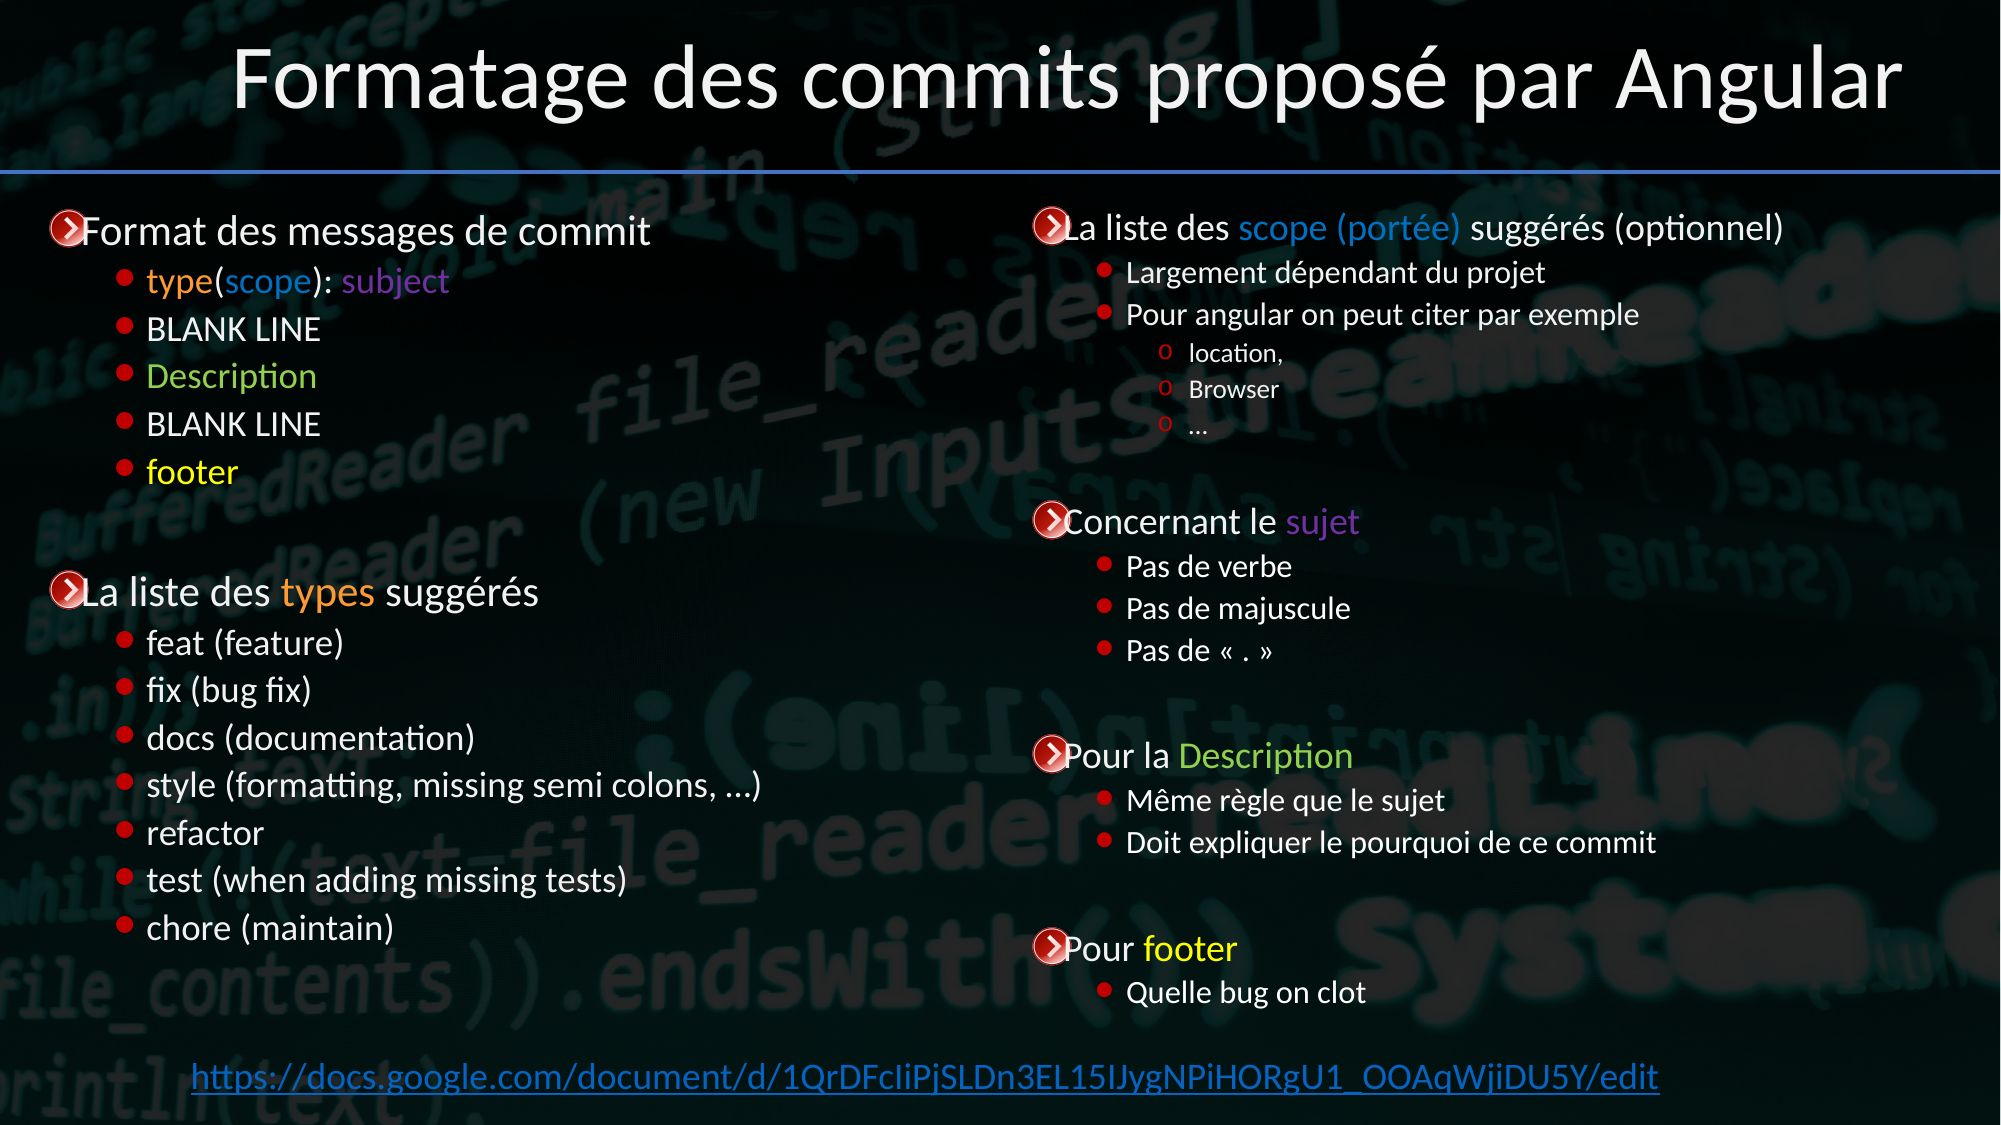

# Formatage des commits proposé par Angular
La liste des scope (portée) suggérés (optionnel)
Largement dépendant du projet
Pour angular on peut citer par exemple
location,
Browser
…

Concernant le sujet
Pas de verbe
Pas de majuscule
Pas de « . »

Pour la Description
Même règle que le sujet
Doit expliquer le pourquoi de ce commit

Pour footer
Quelle bug on clot

Format des messages de commit
type(scope): subject
BLANK LINE
Description
BLANK LINE
footer

La liste des types suggérés
feat (feature)
fix (bug fix)
docs (documentation)
style (formatting, missing semi colons, …)
refactor
test (when adding missing tests)
chore (maintain)

https://docs.google.com/document/d/1QrDFcIiPjSLDn3EL15IJygNPiHORgU1_OOAqWjiDU5Y/edit